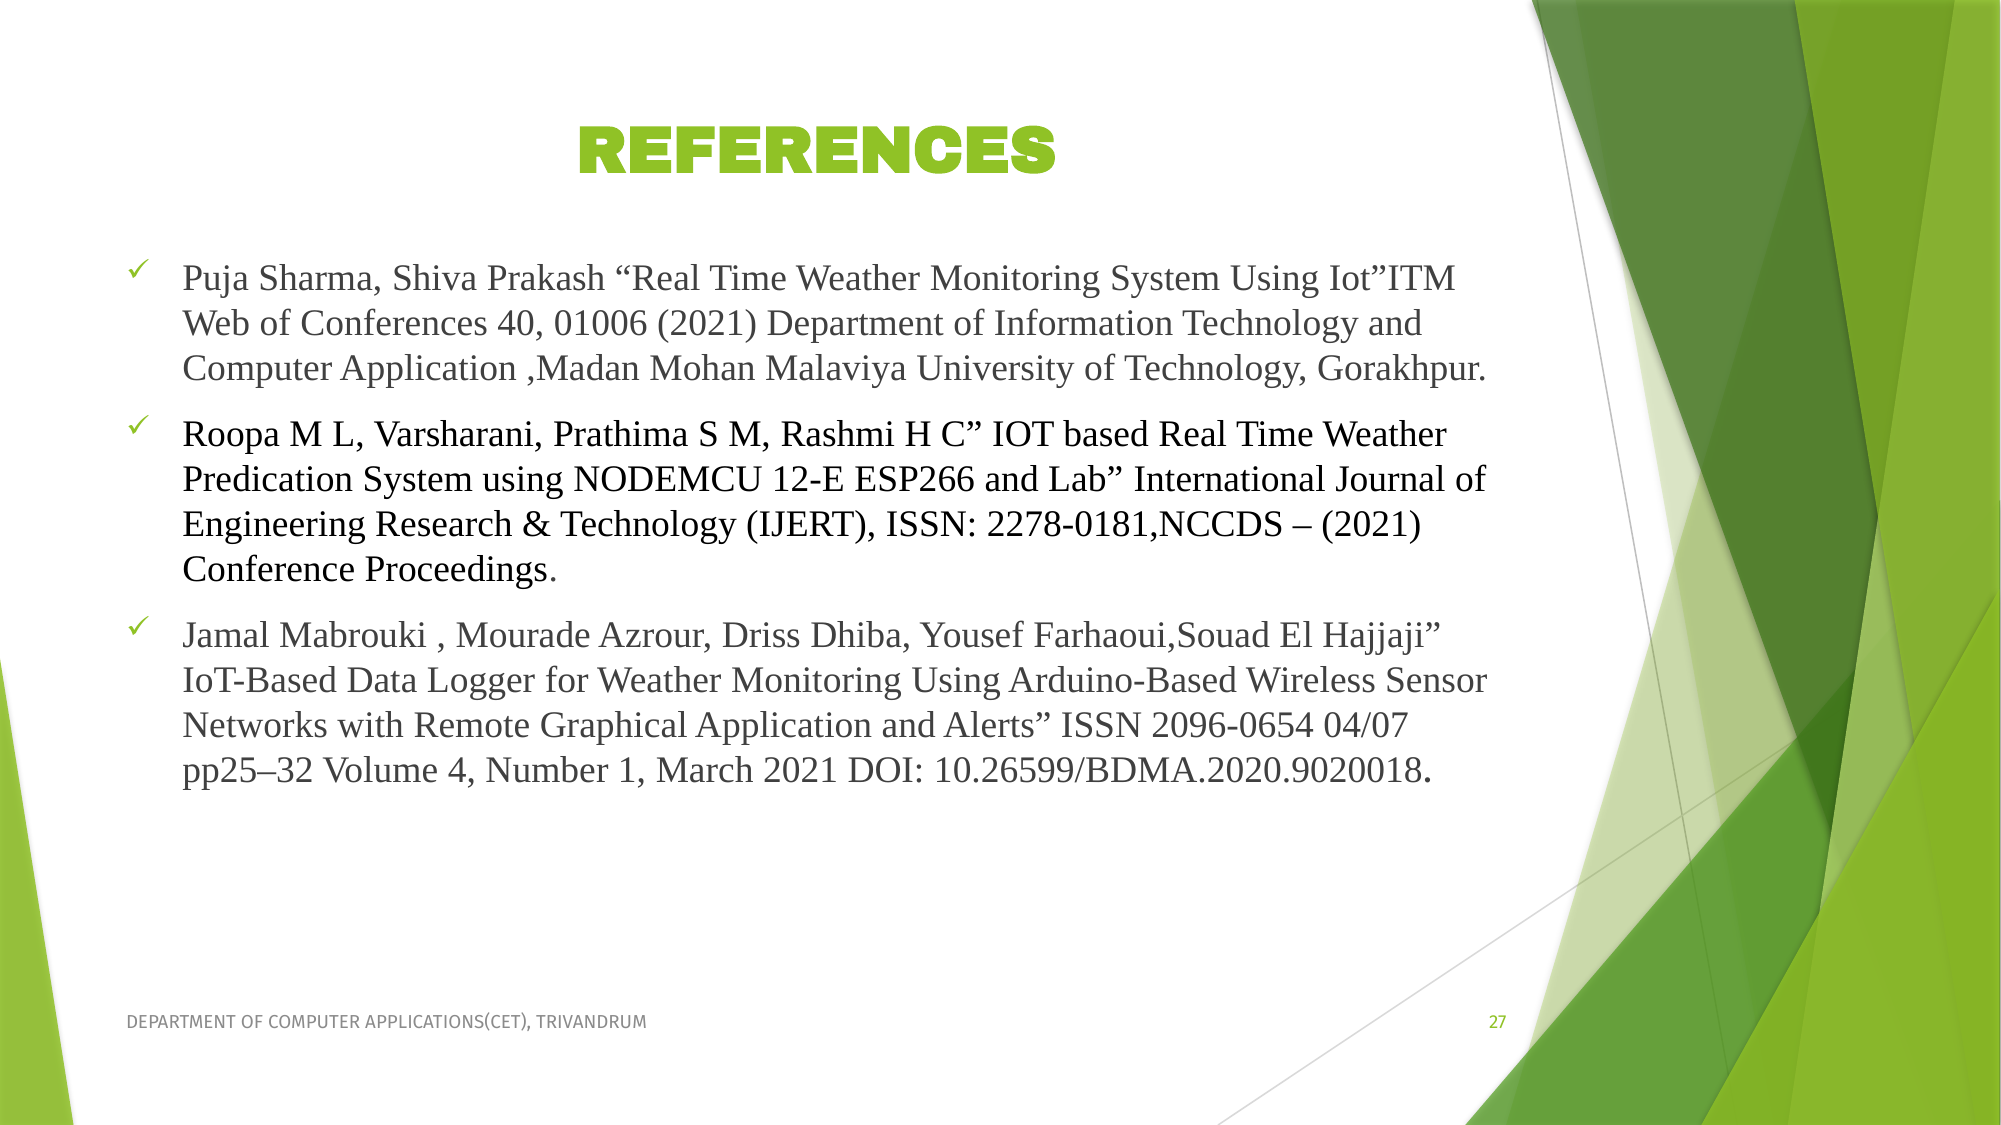

# REFERENCES
Puja Sharma, Shiva Prakash “Real Time Weather Monitoring System Using Iot”ITM Web of Conferences 40, 01006 (2021) Department of Information Technology and Computer Application ,Madan Mohan Malaviya University of Technology, Gorakhpur.
Roopa M L, Varsharani, Prathima S M, Rashmi H C” IOT based Real Time Weather Predication System using NODEMCU 12-E ESP266 and Lab” International Journal of Engineering Research & Technology (IJERT), ISSN: 2278-0181,NCCDS – (2021) Conference Proceedings.
Jamal Mabrouki , Mourade Azrour, Driss Dhiba, Yousef Farhaoui,Souad El Hajjaji” IoT-Based Data Logger for Weather Monitoring Using Arduino-Based Wireless Sensor Networks with Remote Graphical Application and Alerts” ISSN 2096-0654 04/07 pp25–32 Volume 4, Number 1, March 2021 DOI: 10.26599/BDMA.2020.9020018.

DEPARTMENT OF COMPUTER APPLICATIONS(CET), TRIVANDRUM
27